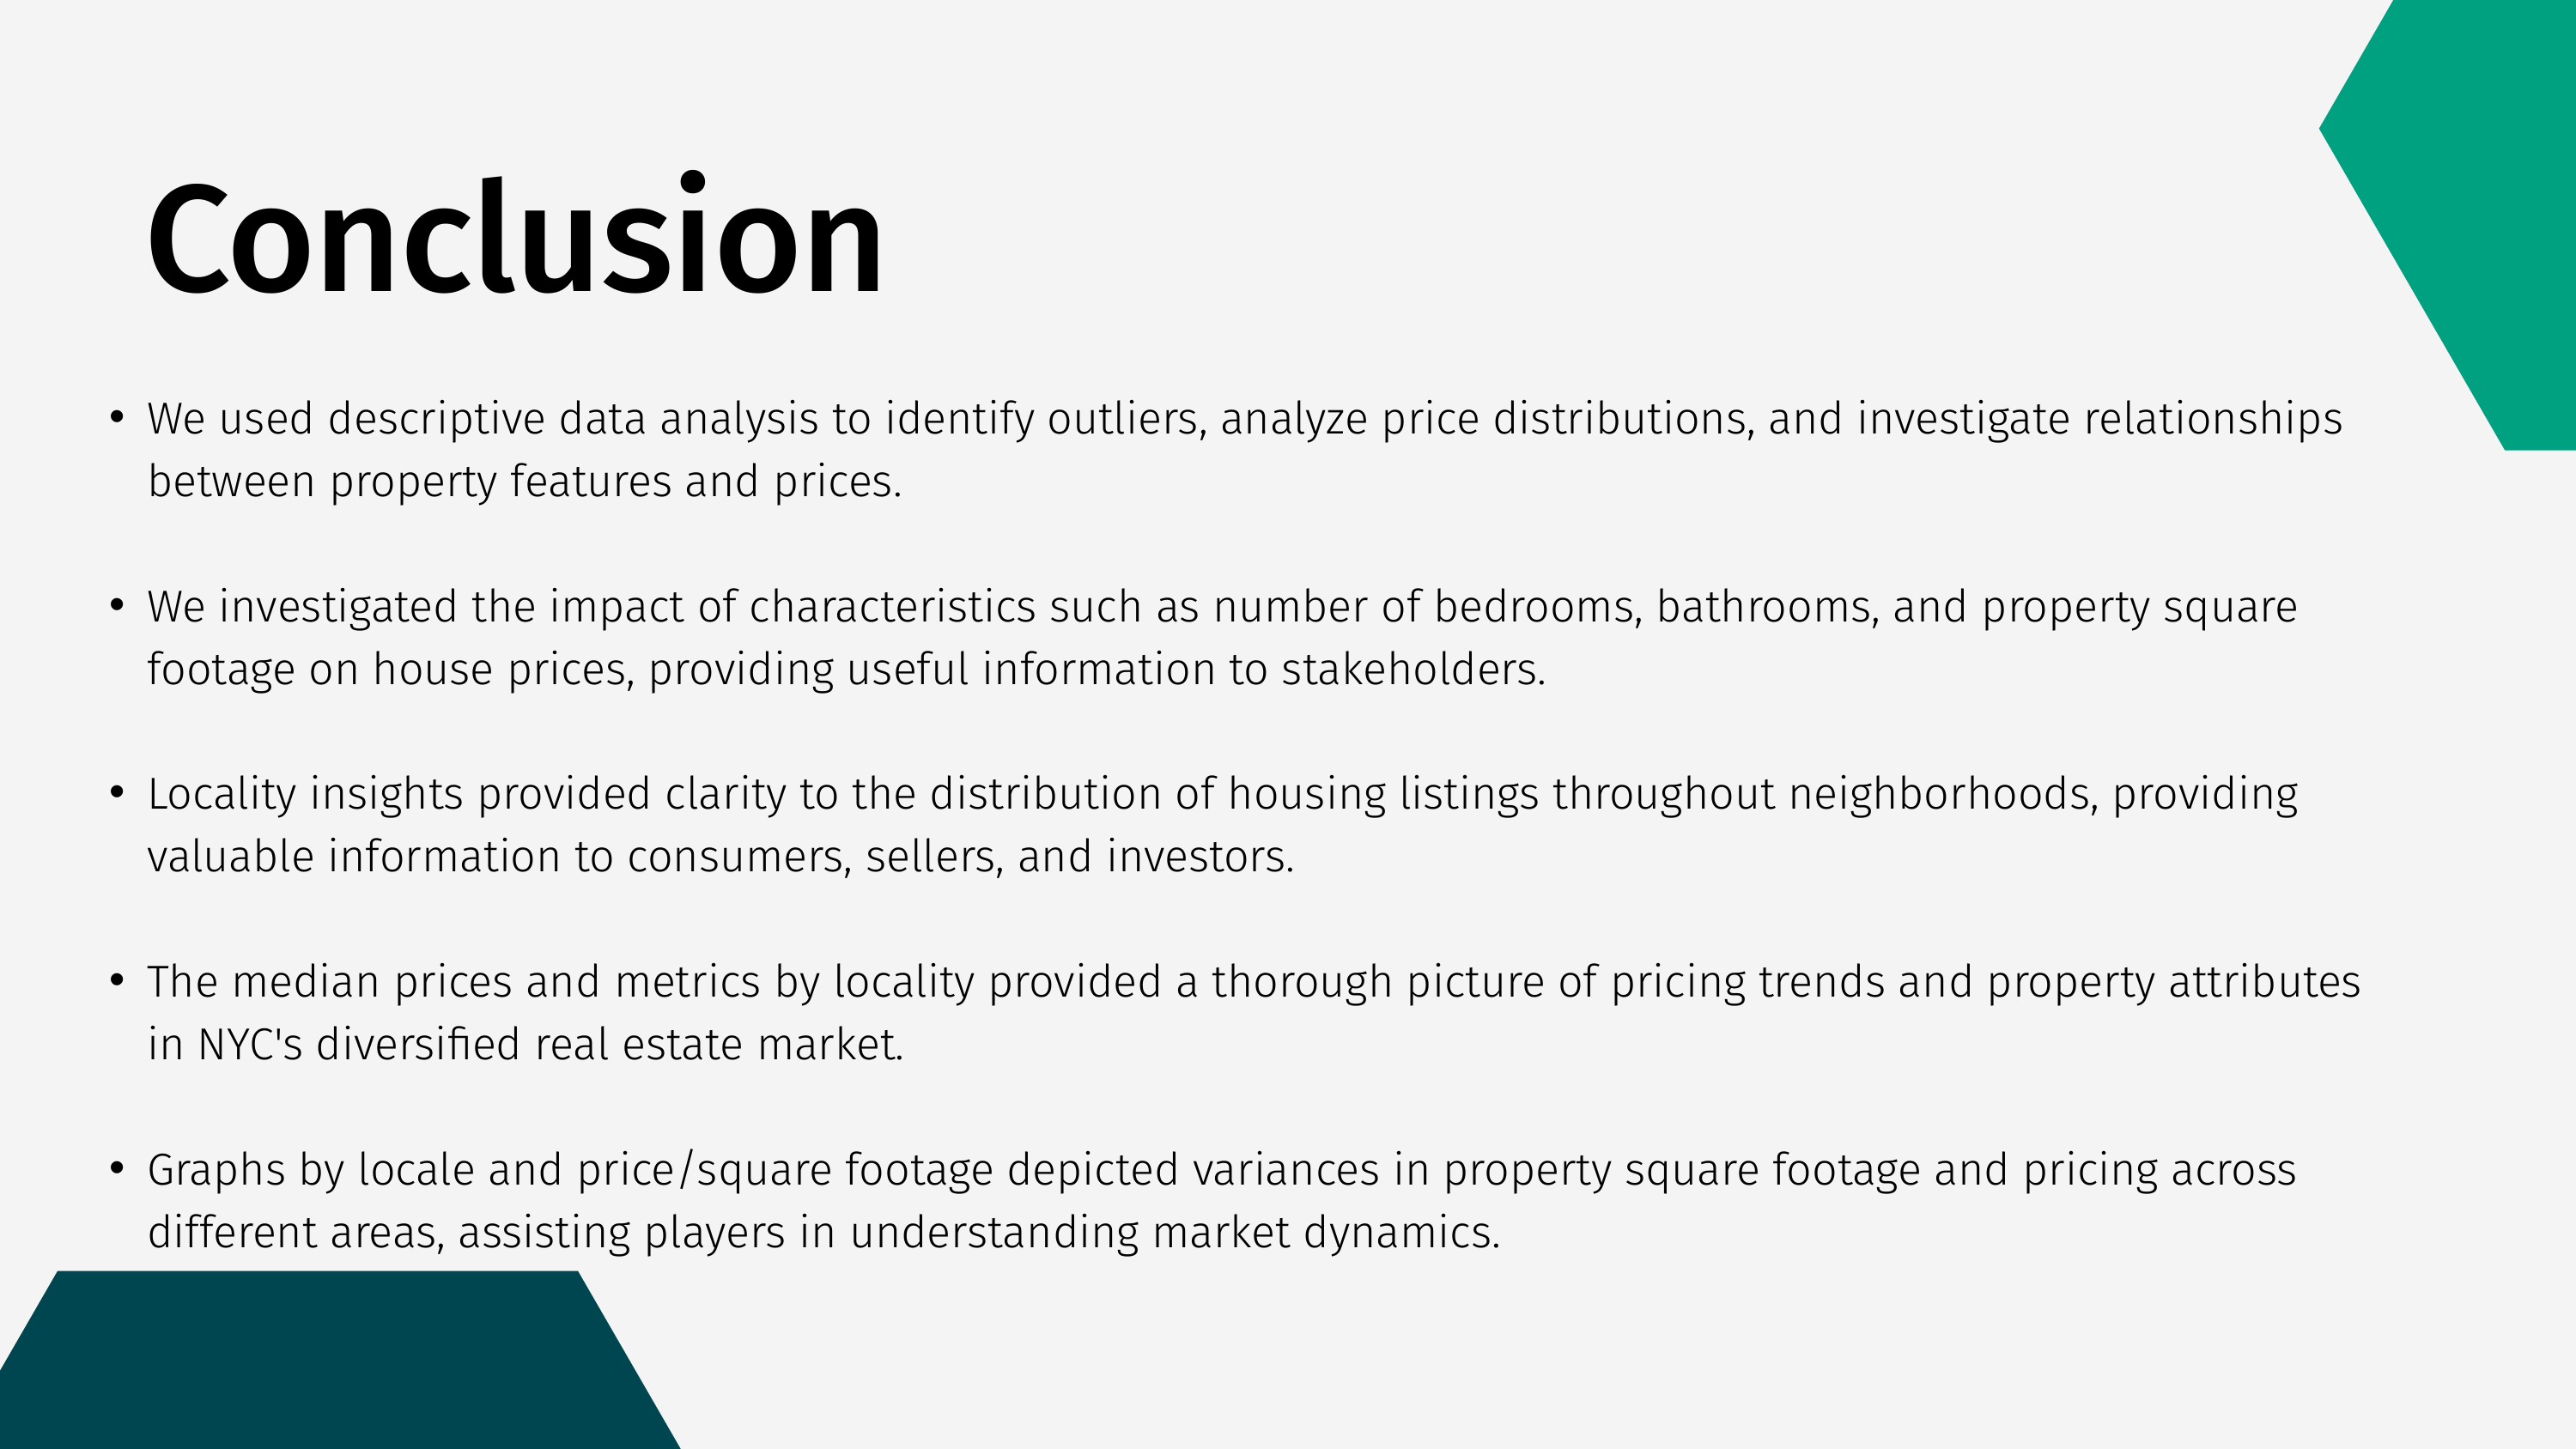

Conclusion
We used descriptive data analysis to identify outliers, analyze price distributions, and investigate relationships between property features and prices.

We investigated the impact of characteristics such as number of bedrooms, bathrooms, and property square footage on house prices, providing useful information to stakeholders.

Locality insights provided clarity to the distribution of housing listings throughout neighborhoods, providing valuable information to consumers, sellers, and investors.

The median prices and metrics by locality provided a thorough picture of pricing trends and property attributes in NYC's diversified real estate market.

Graphs by locale and price/square footage depicted variances in property square footage and pricing across different areas, assisting players in understanding market dynamics.